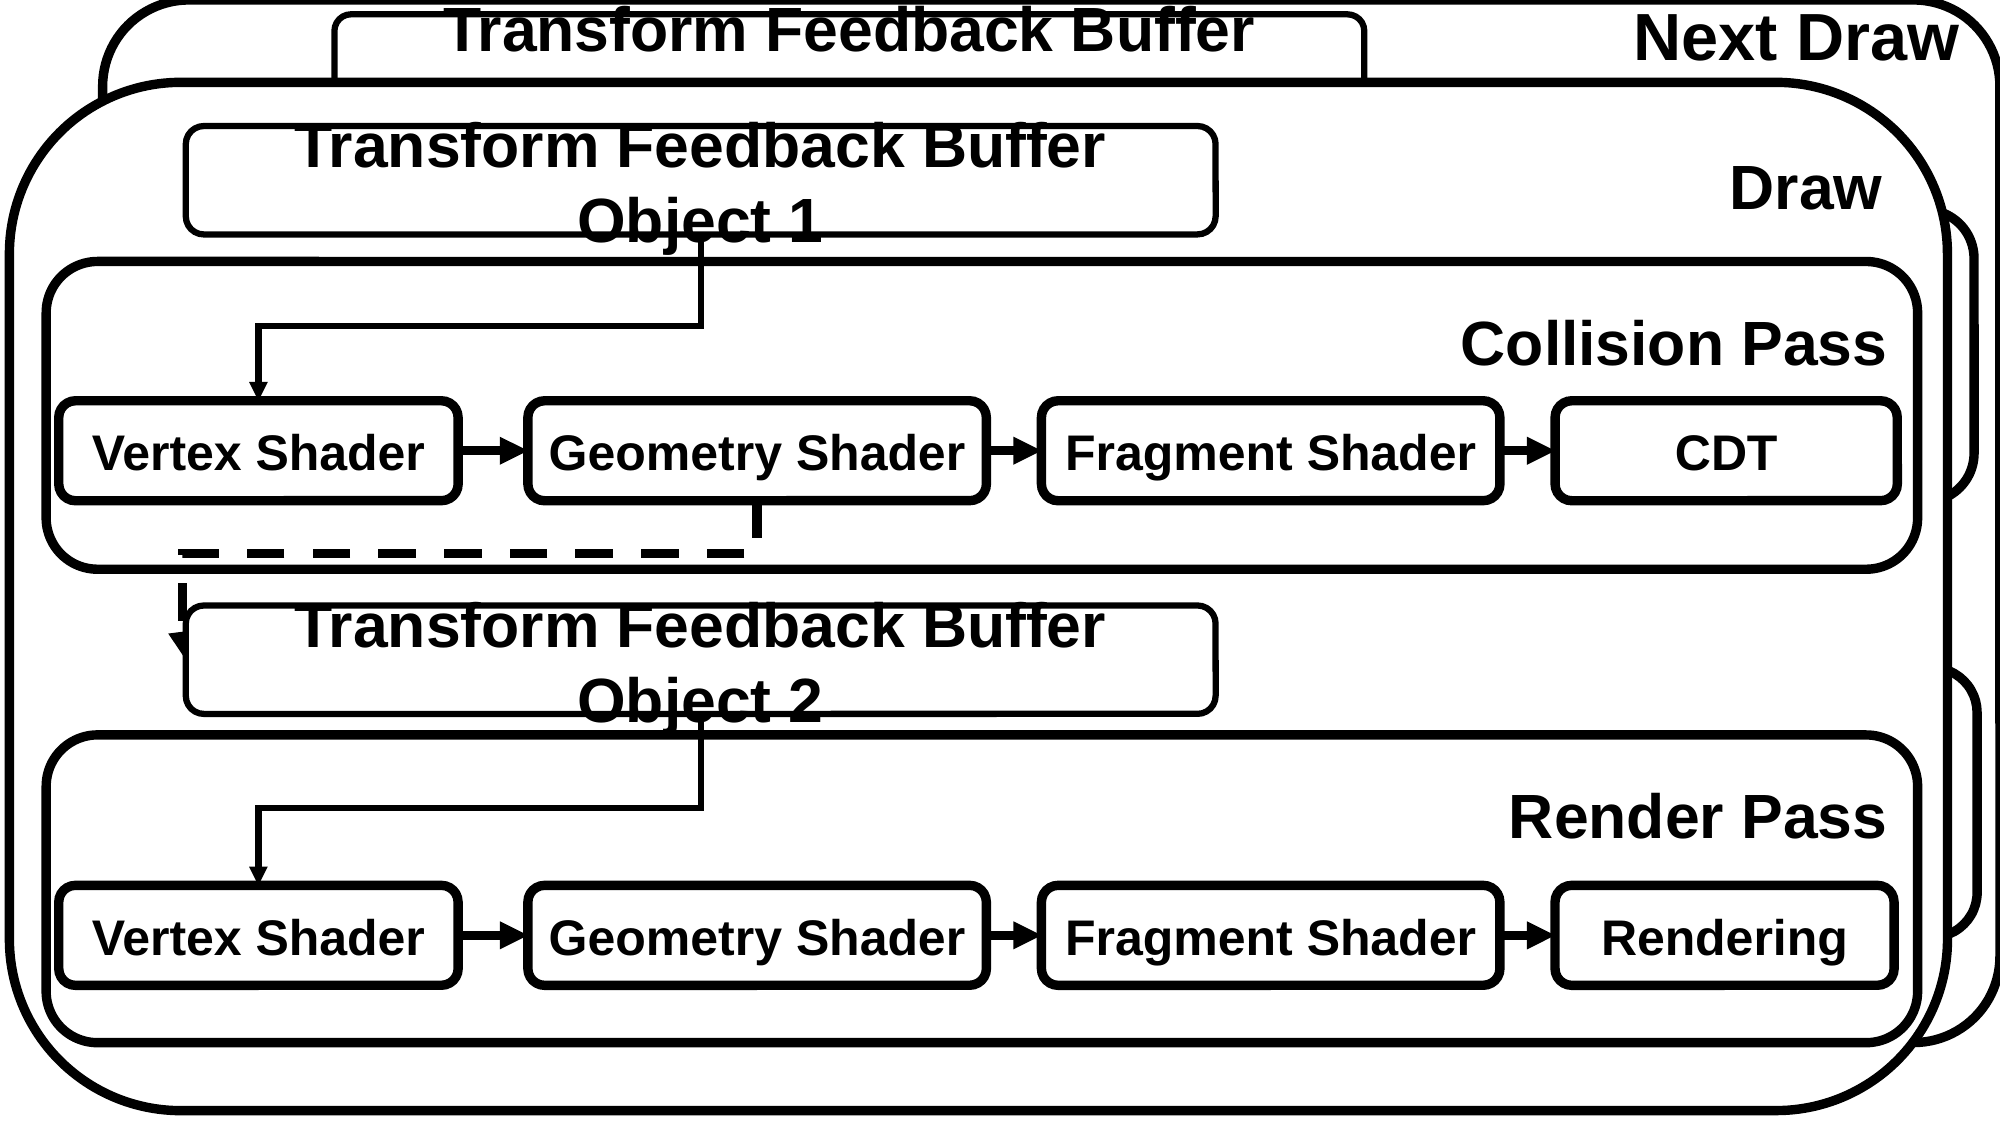

Next Draw

Transform Feedback Buffer Object 2
Draw

Transform Feedback Buffer Object 1
Collision Pass

Collision Pass

Vertex Shader
Geometry Shader
Fragment Shader
CDT
Transform Feedback Buffer Object 2
Render Pass

Render Pass

Vertex Shader
Geometry Shader
Fragment Shader
Rendering